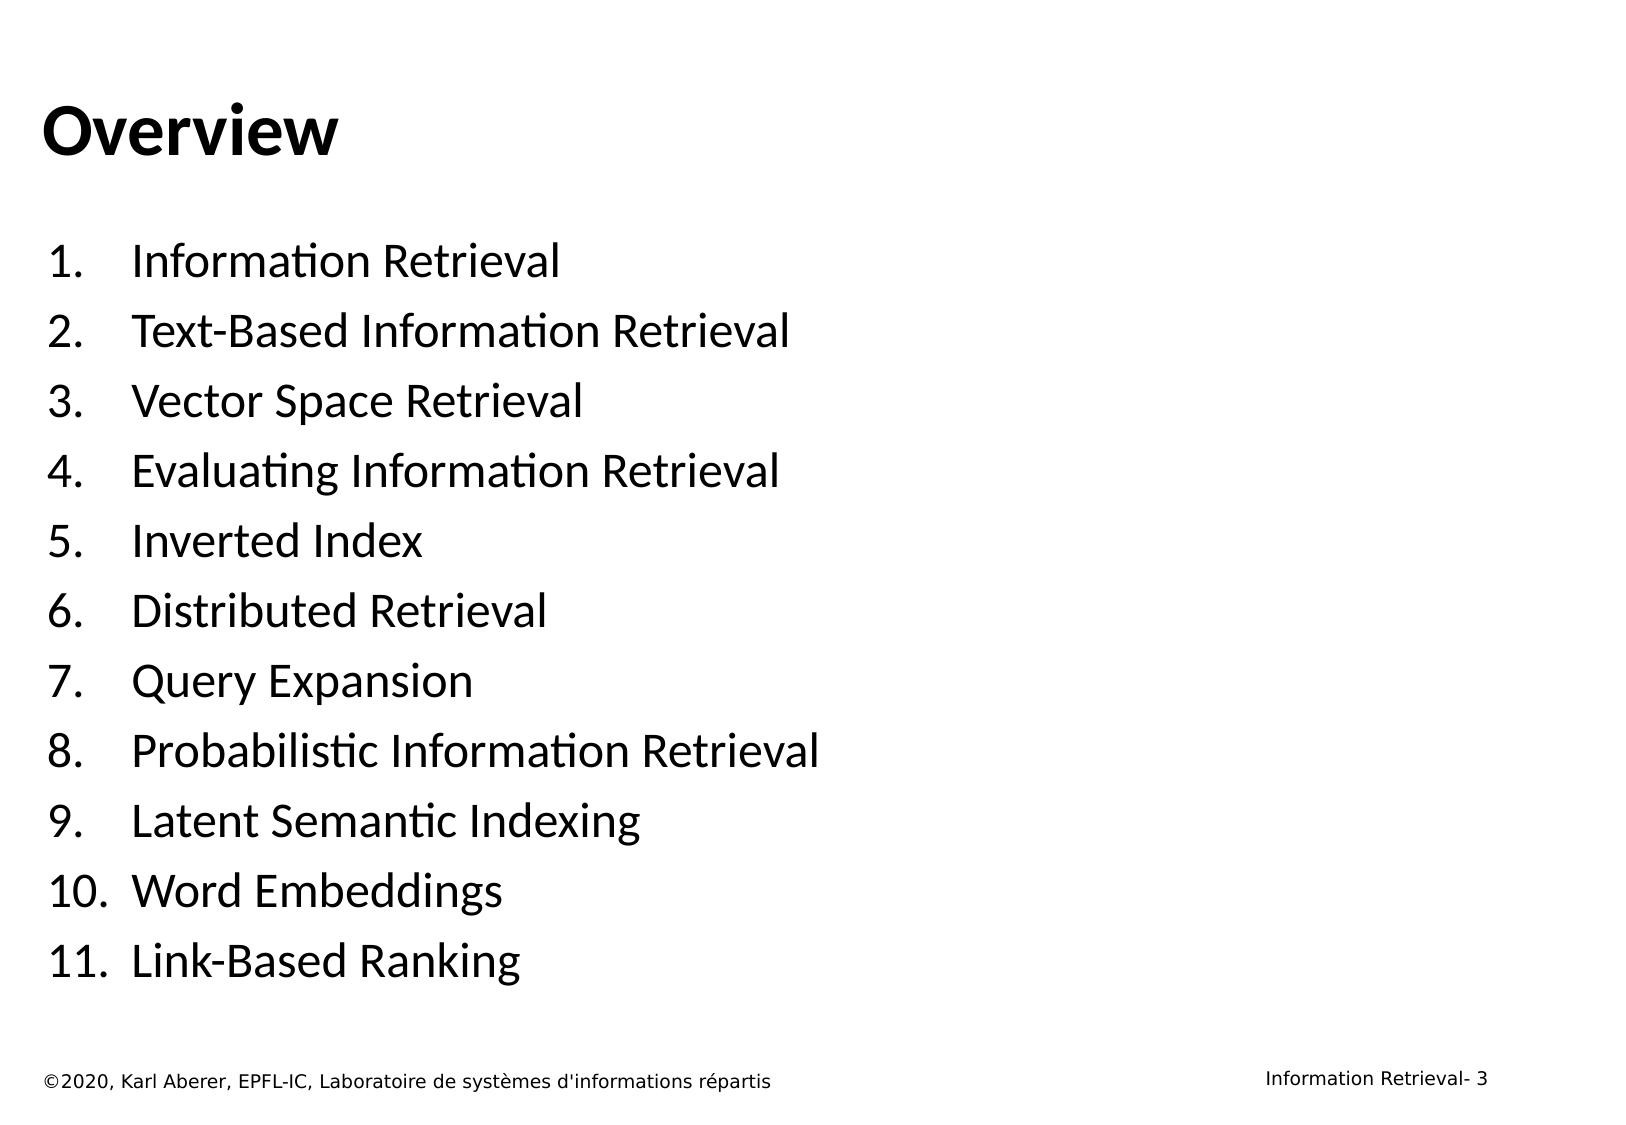

# Overview
Information Retrieval
Text-Based Information Retrieval
Vector Space Retrieval
Evaluating Information Retrieval
Inverted Index
Distributed Retrieval
Query Expansion
Probabilistic Information Retrieval
Latent Semantic Indexing
Word Embeddings
Link-Based Ranking
©2020, Karl Aberer, EPFL-IC, Laboratoire de systèmes d'informations répartis